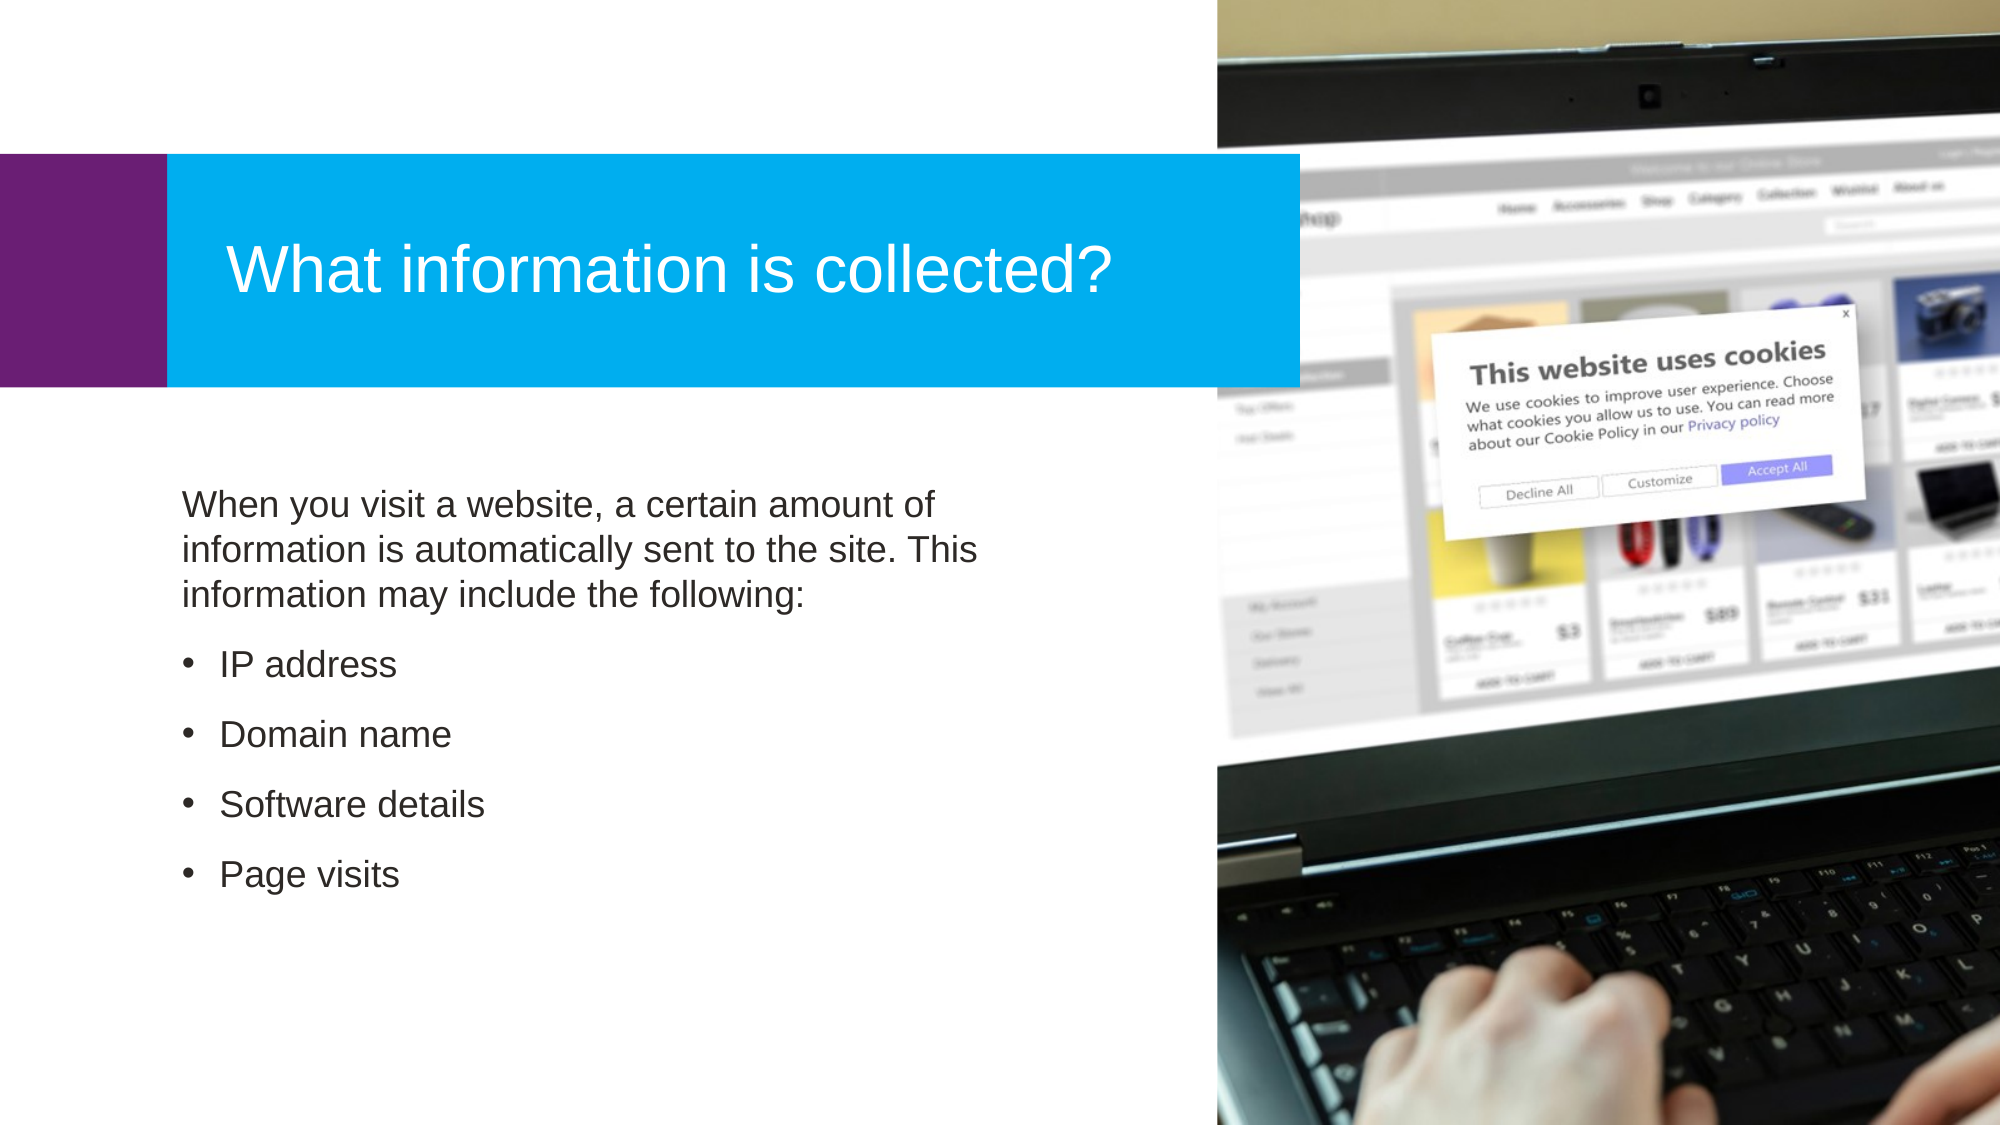

What information is collected?
When you visit a website, a certain amount of information is automatically sent to the site. This information may include the following:
IP address
Domain name
Software details
Page visits